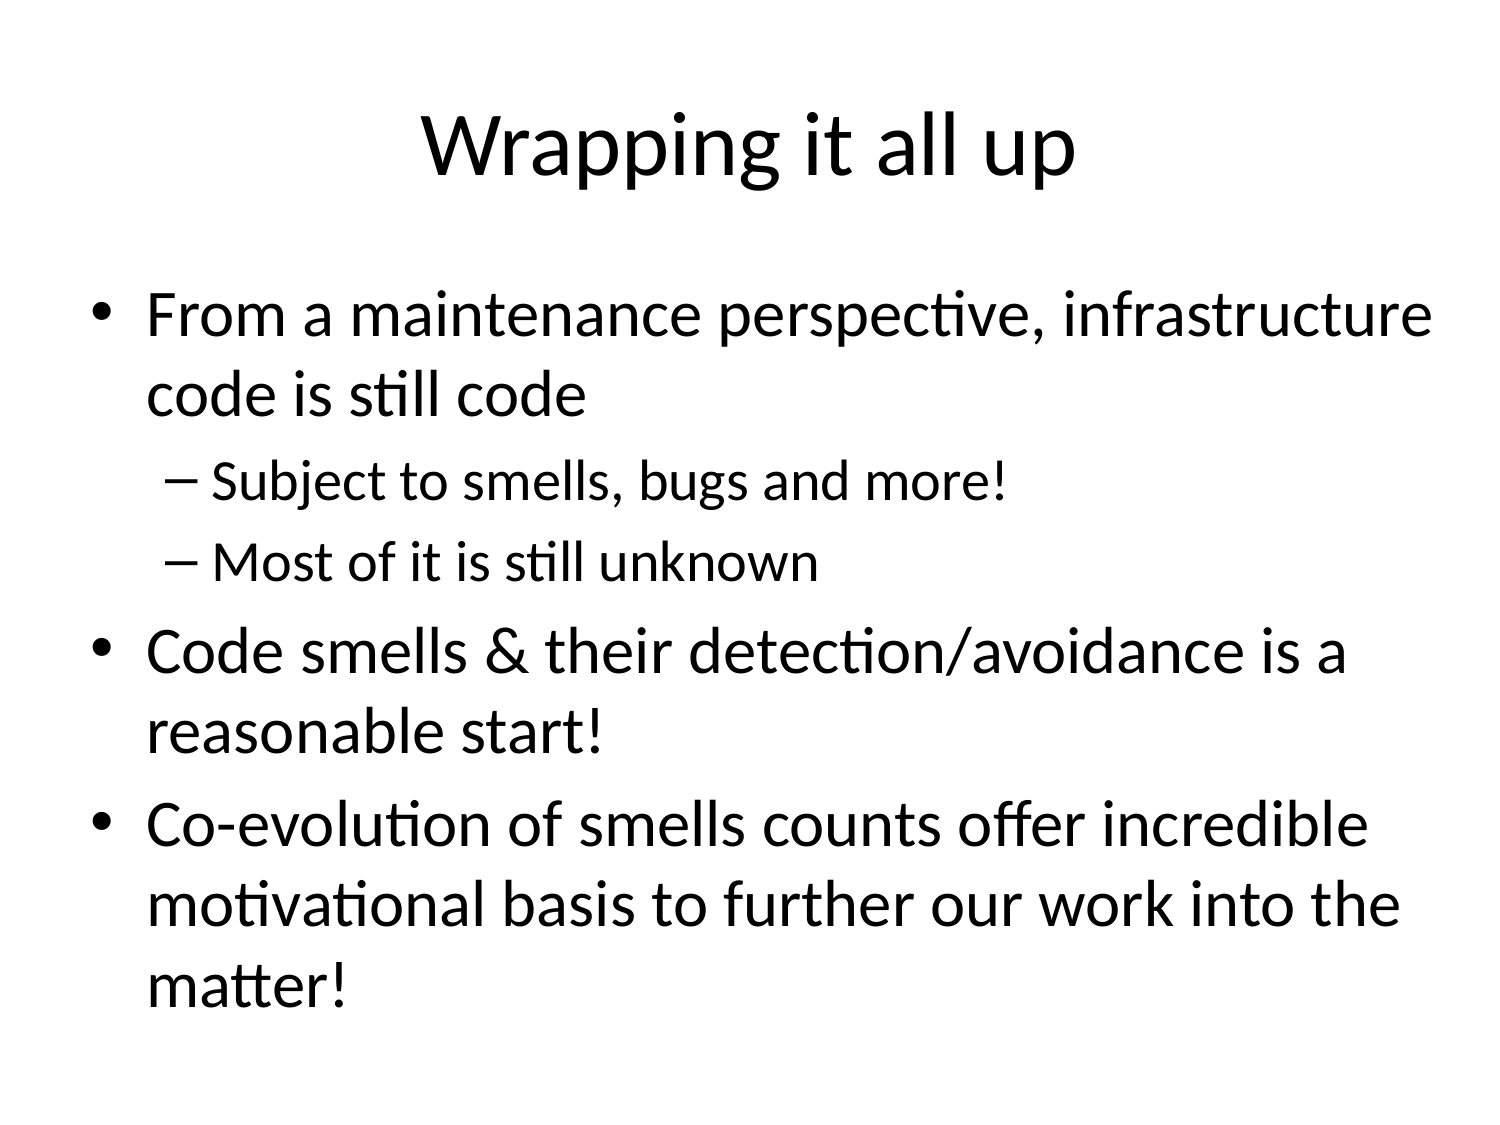

# Wrapping it all up
From a maintenance perspective, infrastructure code is still code
Subject to smells, bugs and more!
Most of it is still unknown
Code smells & their detection/avoidance is a reasonable start!
Co-evolution of smells counts offer incredible motivational basis to further our work into the matter!